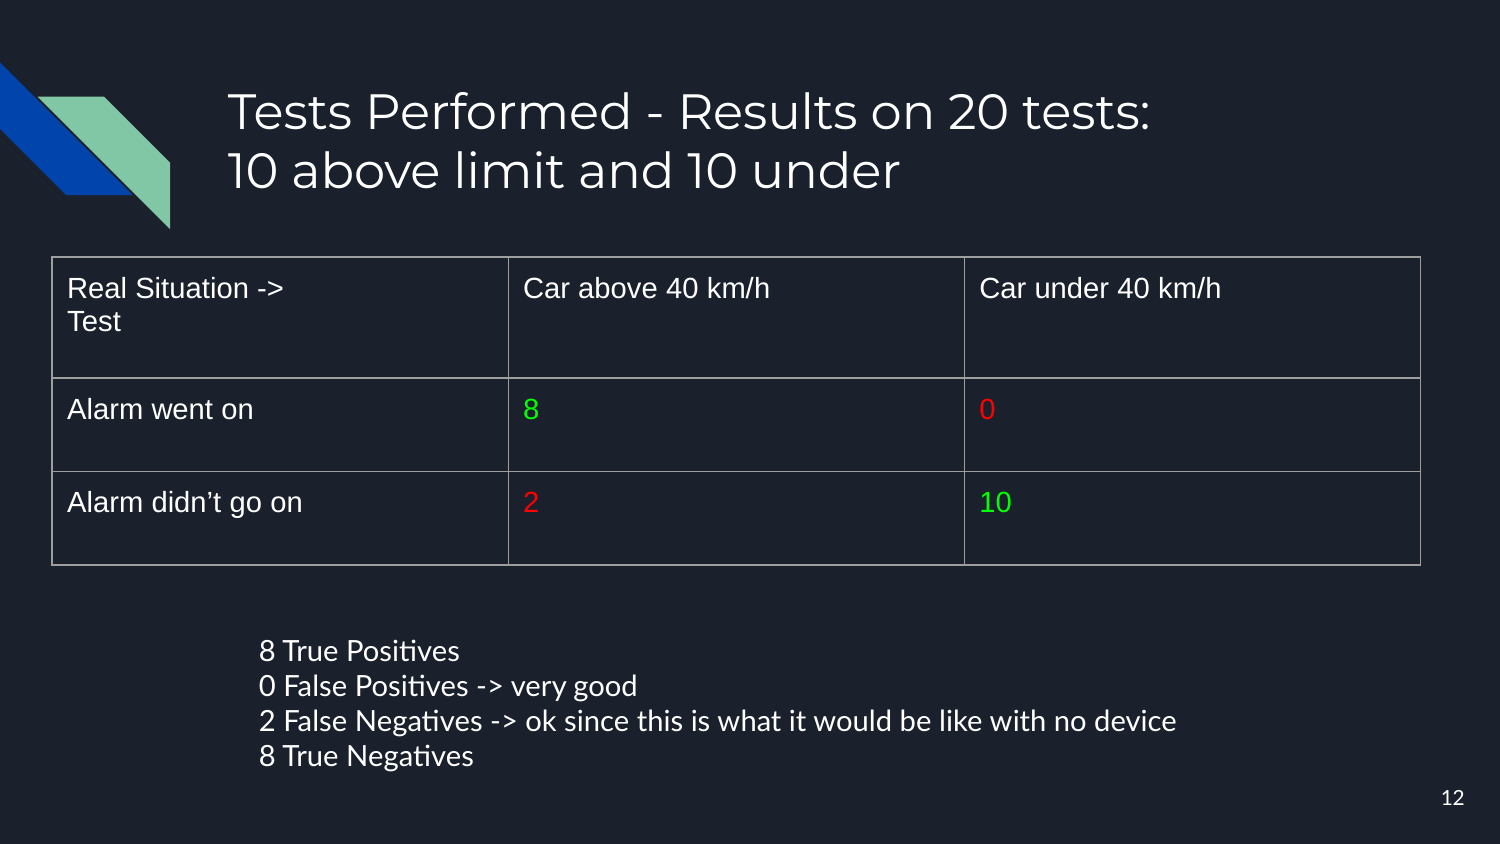

# Tests Performed - Results on 20 tests:
10 above limit and 10 under
| Real Situation -> Test | Car above 40 km/h | Car under 40 km/h |
| --- | --- | --- |
| Alarm went on | 8 | 0 |
| Alarm didn’t go on | 2 | 10 |
8 True Positives
0 False Positives -> very good
2 False Negatives -> ok since this is what it would be like with no device
8 True Negatives
12